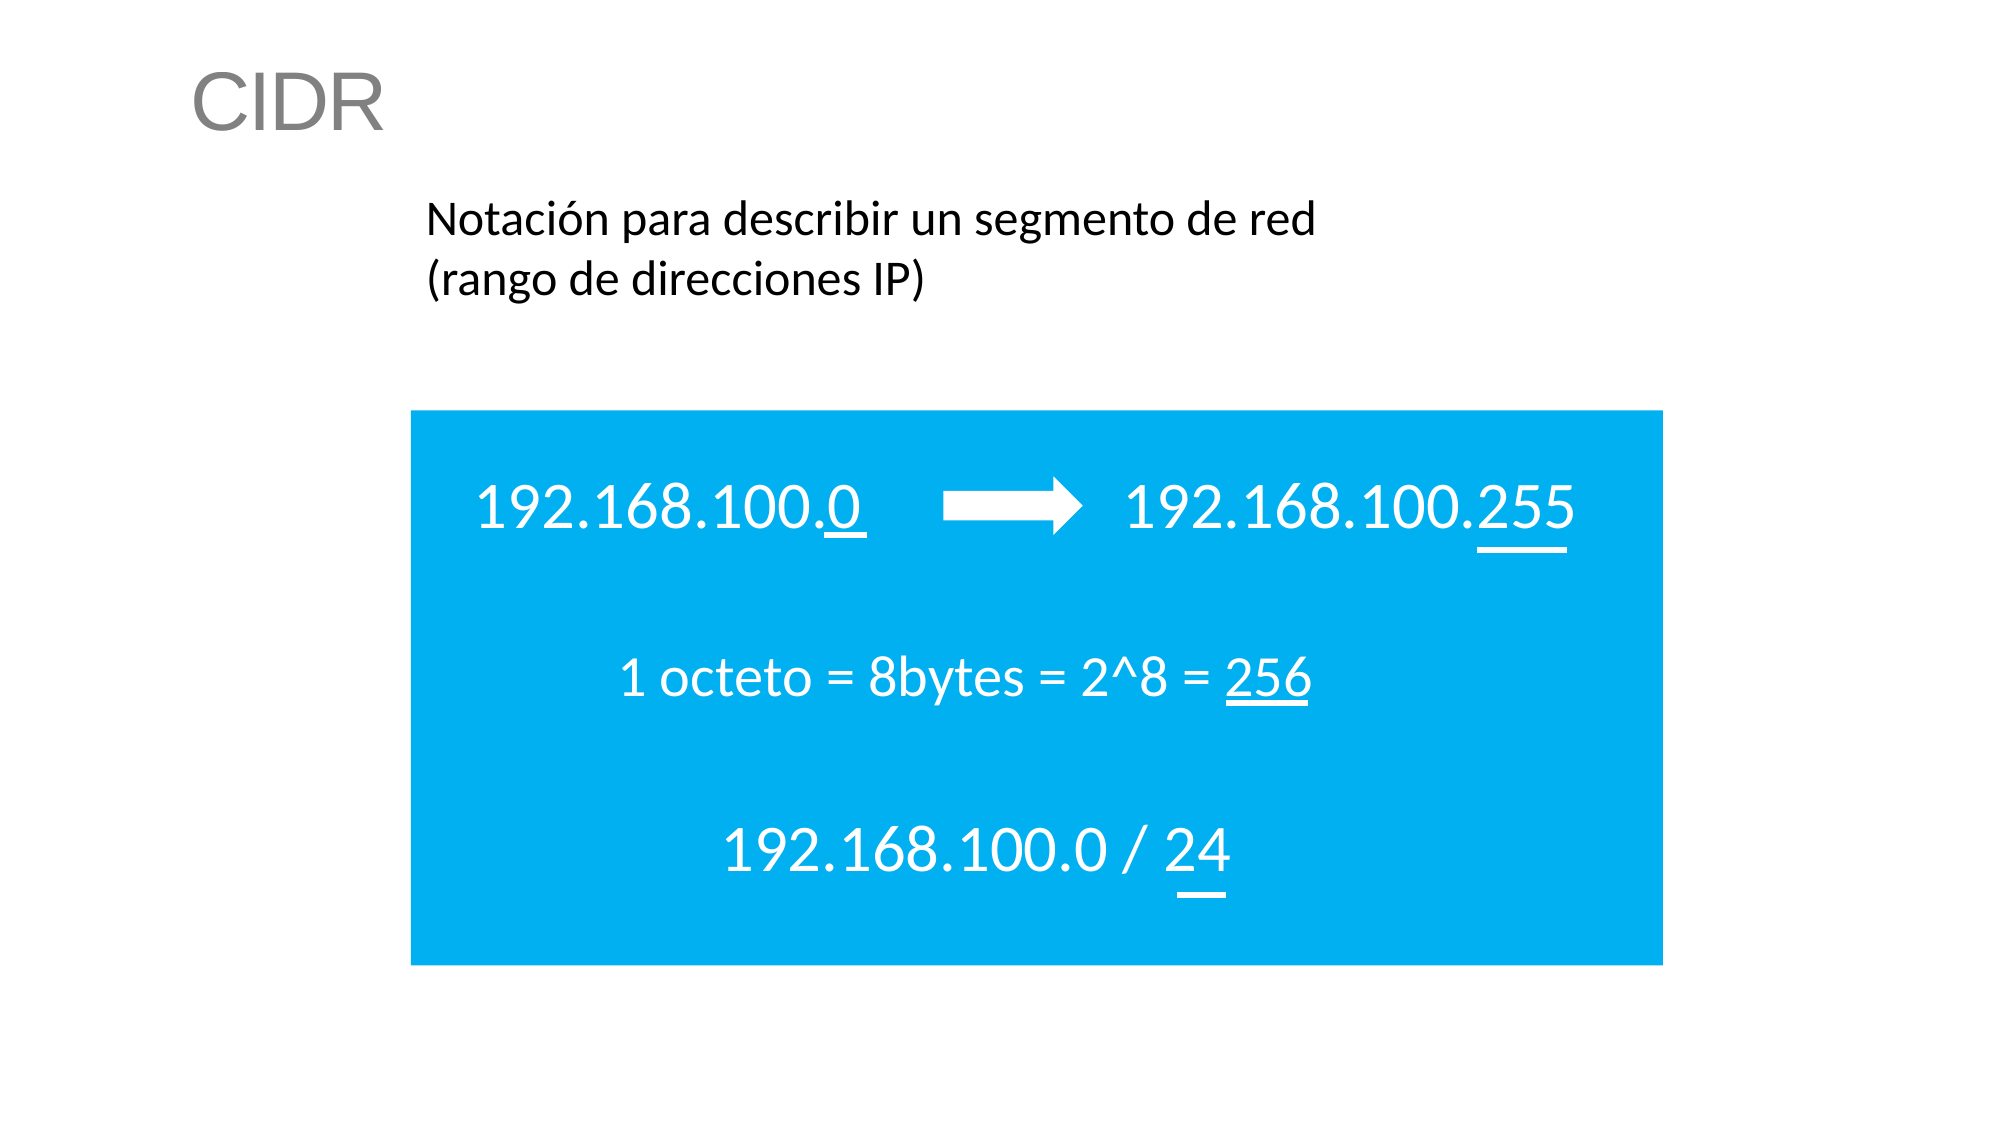

CIDR
Notación para describir un segmento de red
(rango de direcciones IP)

192.168.100.0
192.168.100.255

1 octeto = 8bytes = 2^8 = 256
192.168.100.0 / 24